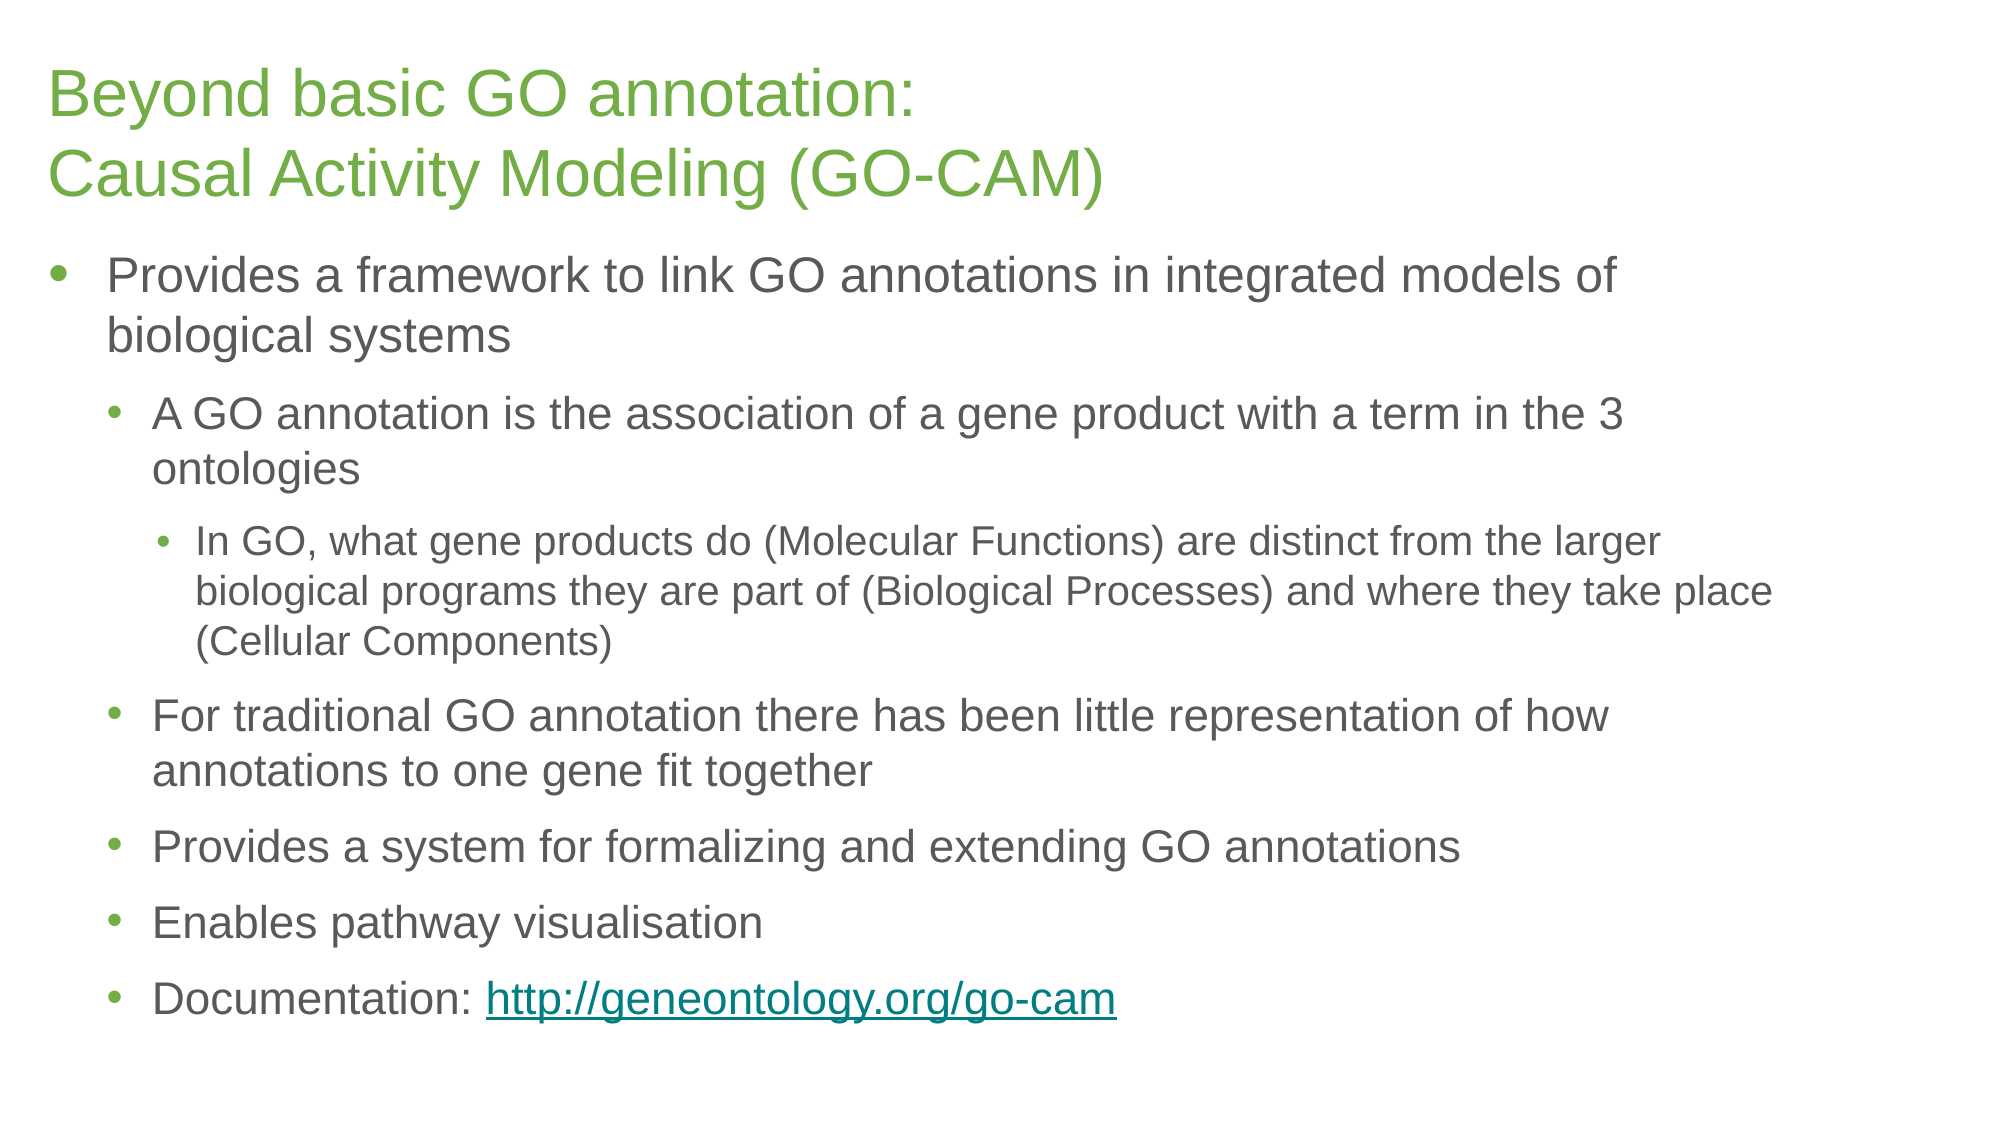

Beyond basic GO annotation:
Causal Activity Modeling (GO-CAM)
Provides a framework to link GO annotations in integrated models of biological systems
A GO annotation is the association of a gene product with a term in the 3 ontologies
In GO, what gene products do (Molecular Functions) are distinct from the larger biological programs they are part of (Biological Processes) and where they take place (Cellular Components)
For traditional GO annotation there has been little representation of how annotations to one gene fit together
Provides a system for formalizing and extending GO annotations
Enables pathway visualisation
Documentation: http://geneontology.org/go-cam